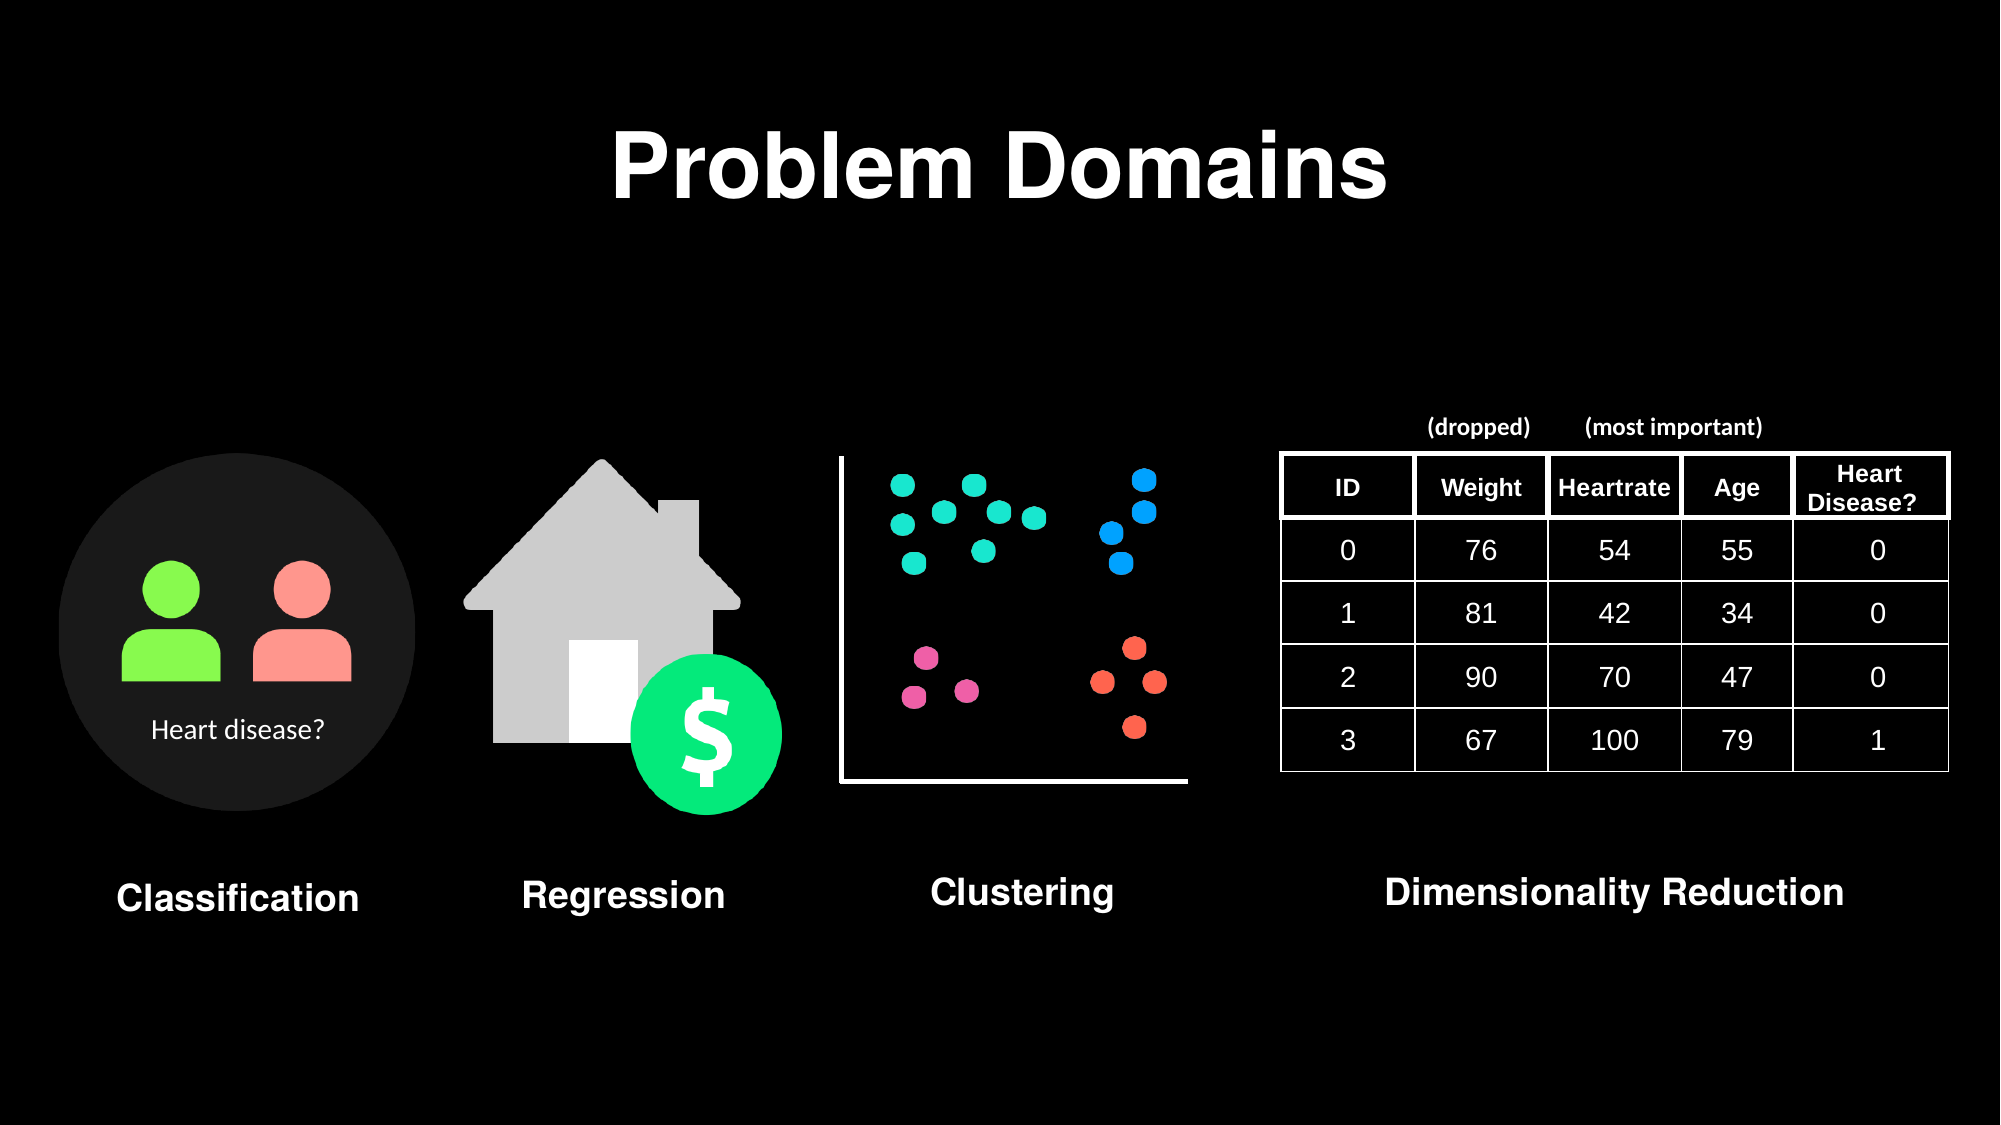

# Problem Domains

(dropped)
(most important)
| ID | Weight | Heartrate | Age | Heart Disease? |
| --- | --- | --- | --- | --- |
| 0 | 76 | 54 | 55 | 0 |
| 1 | 81 | 42 | 34 | 0 |
| 2 | 90 | 70 | 47 | 0 |
| 3 | 67 | 100 | 79 | 1 |

Heart disease?
Clustering
Dimensionality Reduction
Regression
Classification